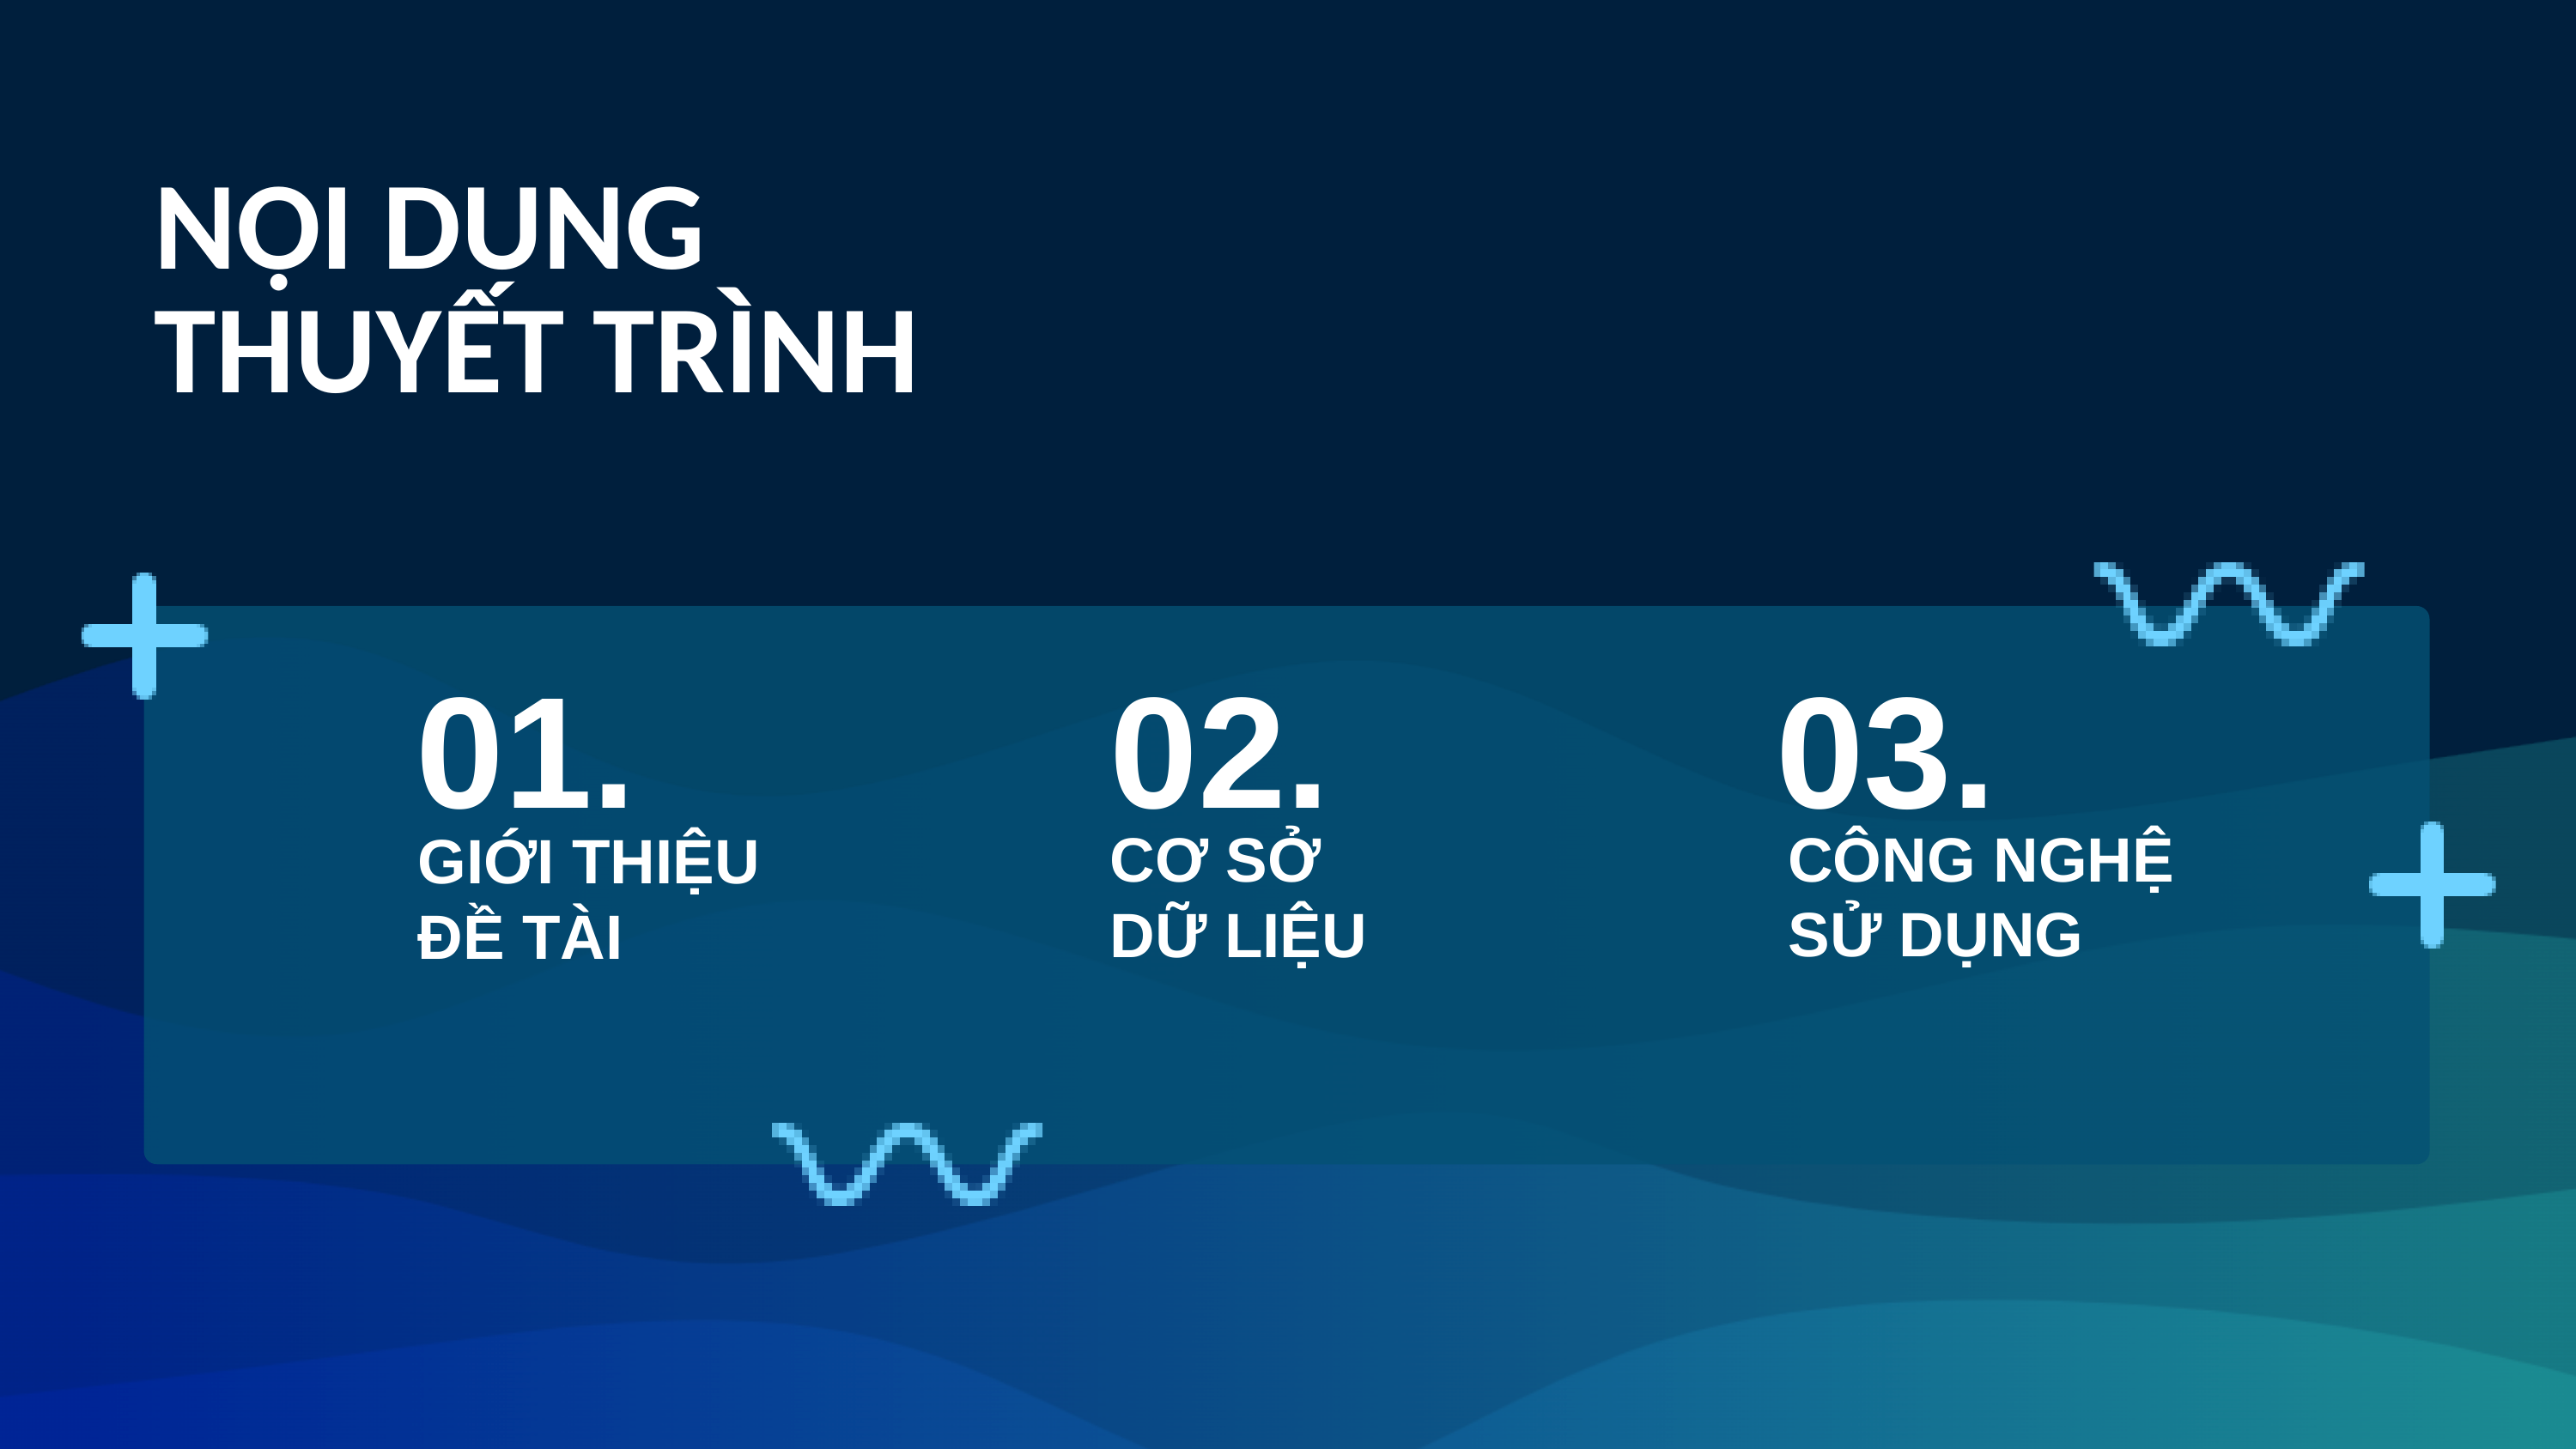

NỘI DUNG THUYẾT TRÌNH

01.
02.
03.
CÔNG NGHỆ SỬ DỤNG
CƠ SỞ DỮ LIỆU
GIỚI THIỆU ĐỀ TÀI